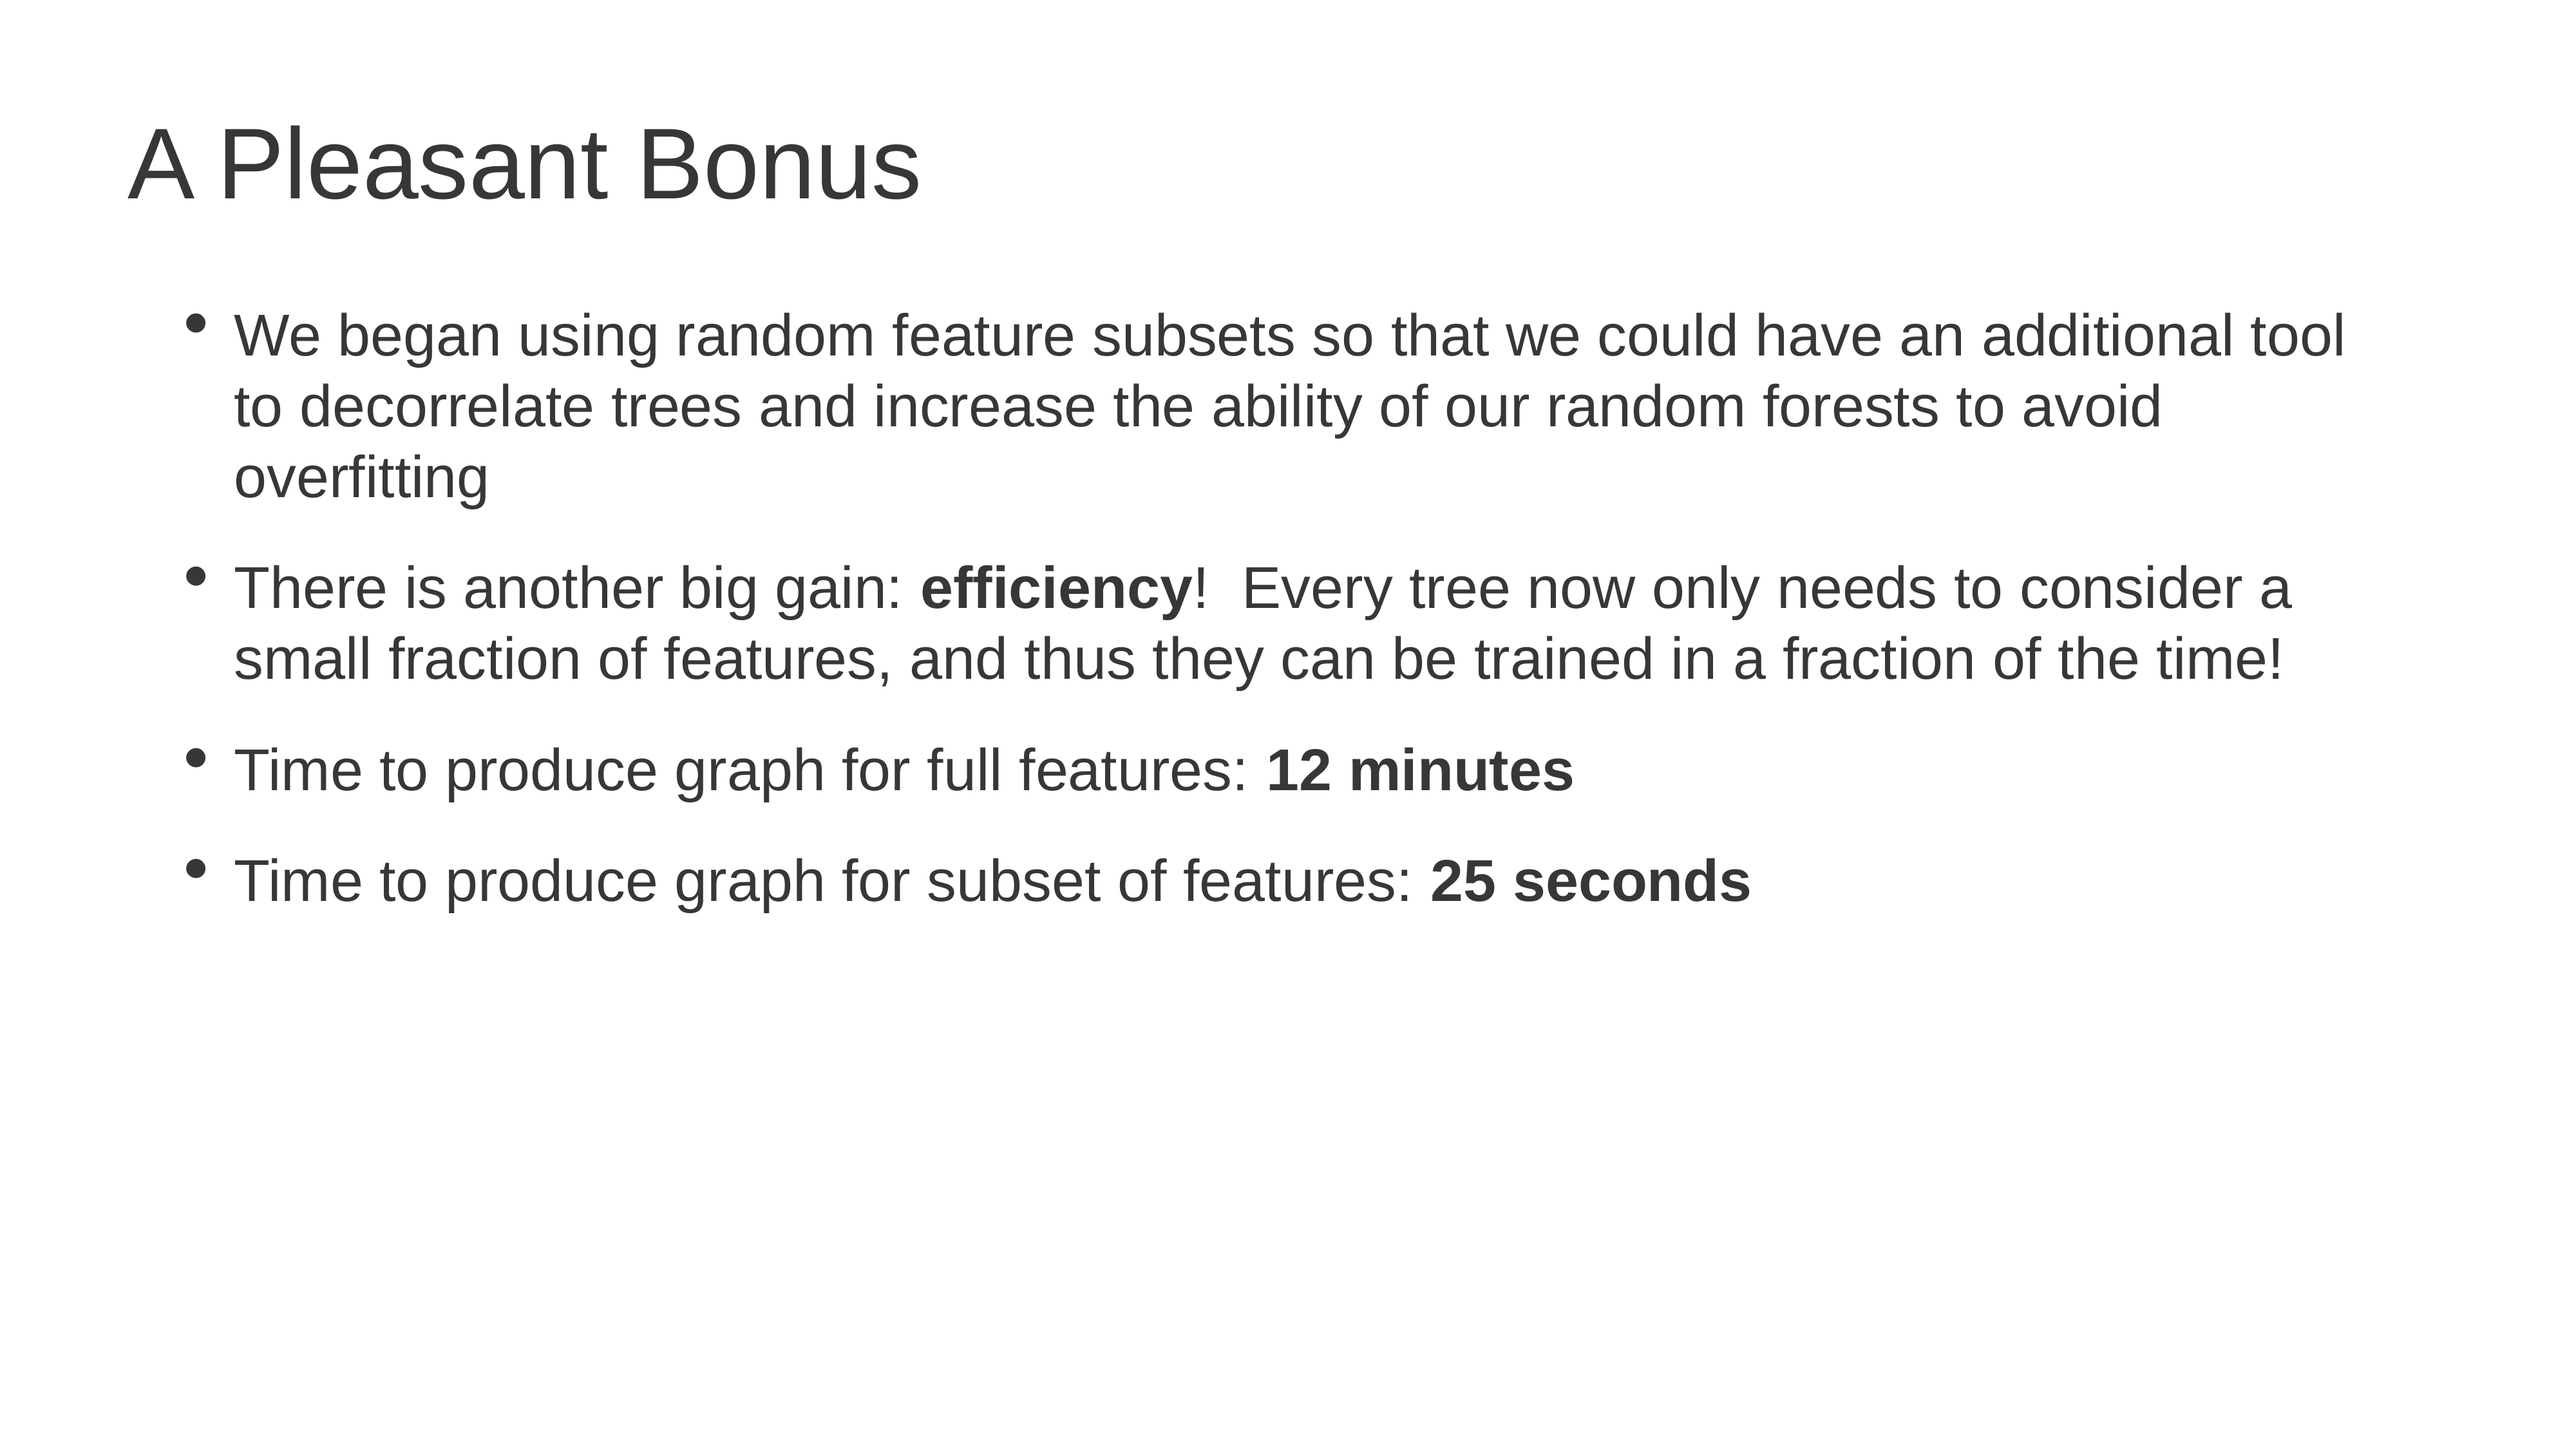

# A Pleasant Bonus
We began using random feature subsets so that we could have an additional tool to decorrelate trees and increase the ability of our random forests to avoid overfitting
There is another big gain: efficiency!  Every tree now only needs to consider a small fraction of features, and thus they can be trained in a fraction of the time!
Time to produce graph for full features: 12 minutes
Time to produce graph for subset of features: 25 seconds